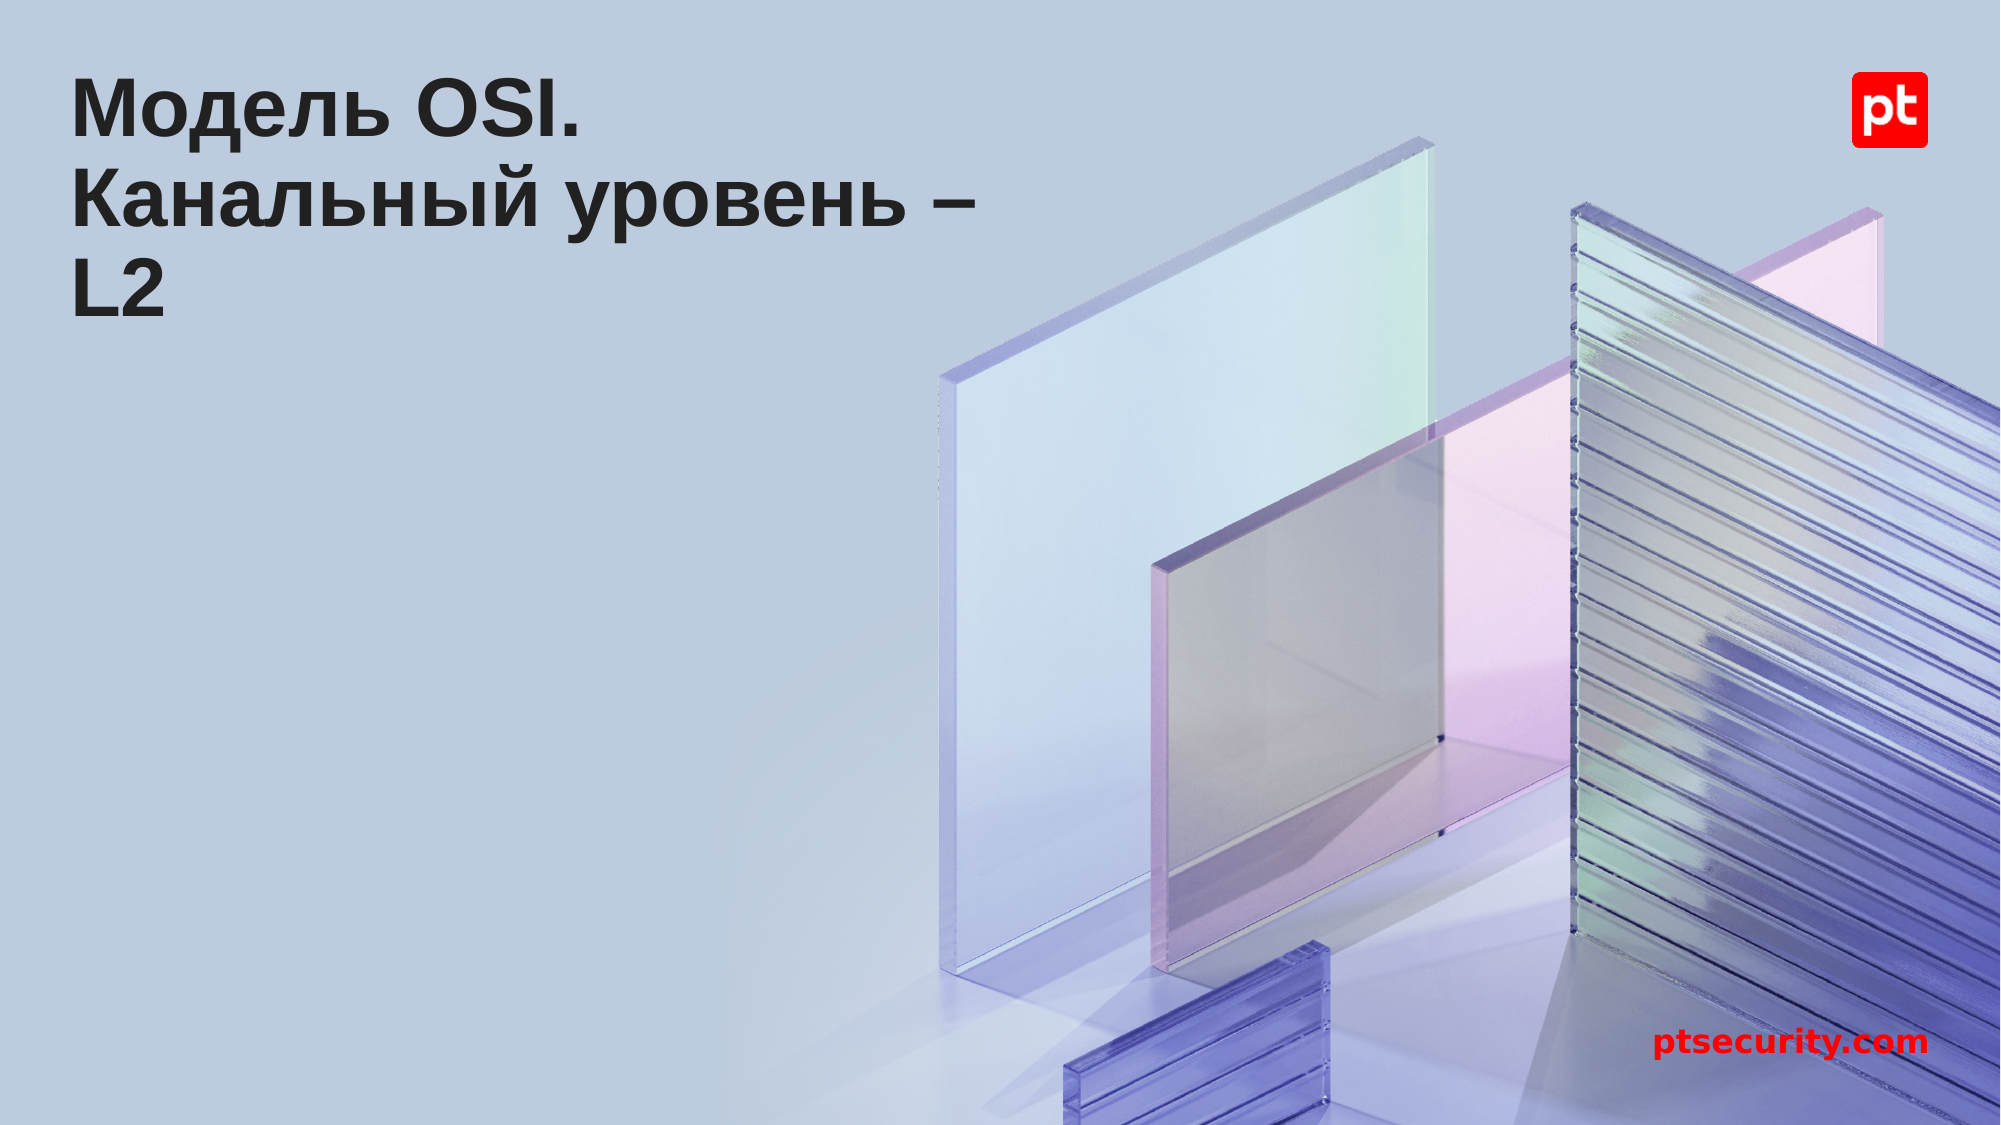

# Модель OSI. Канальный уровень – L2